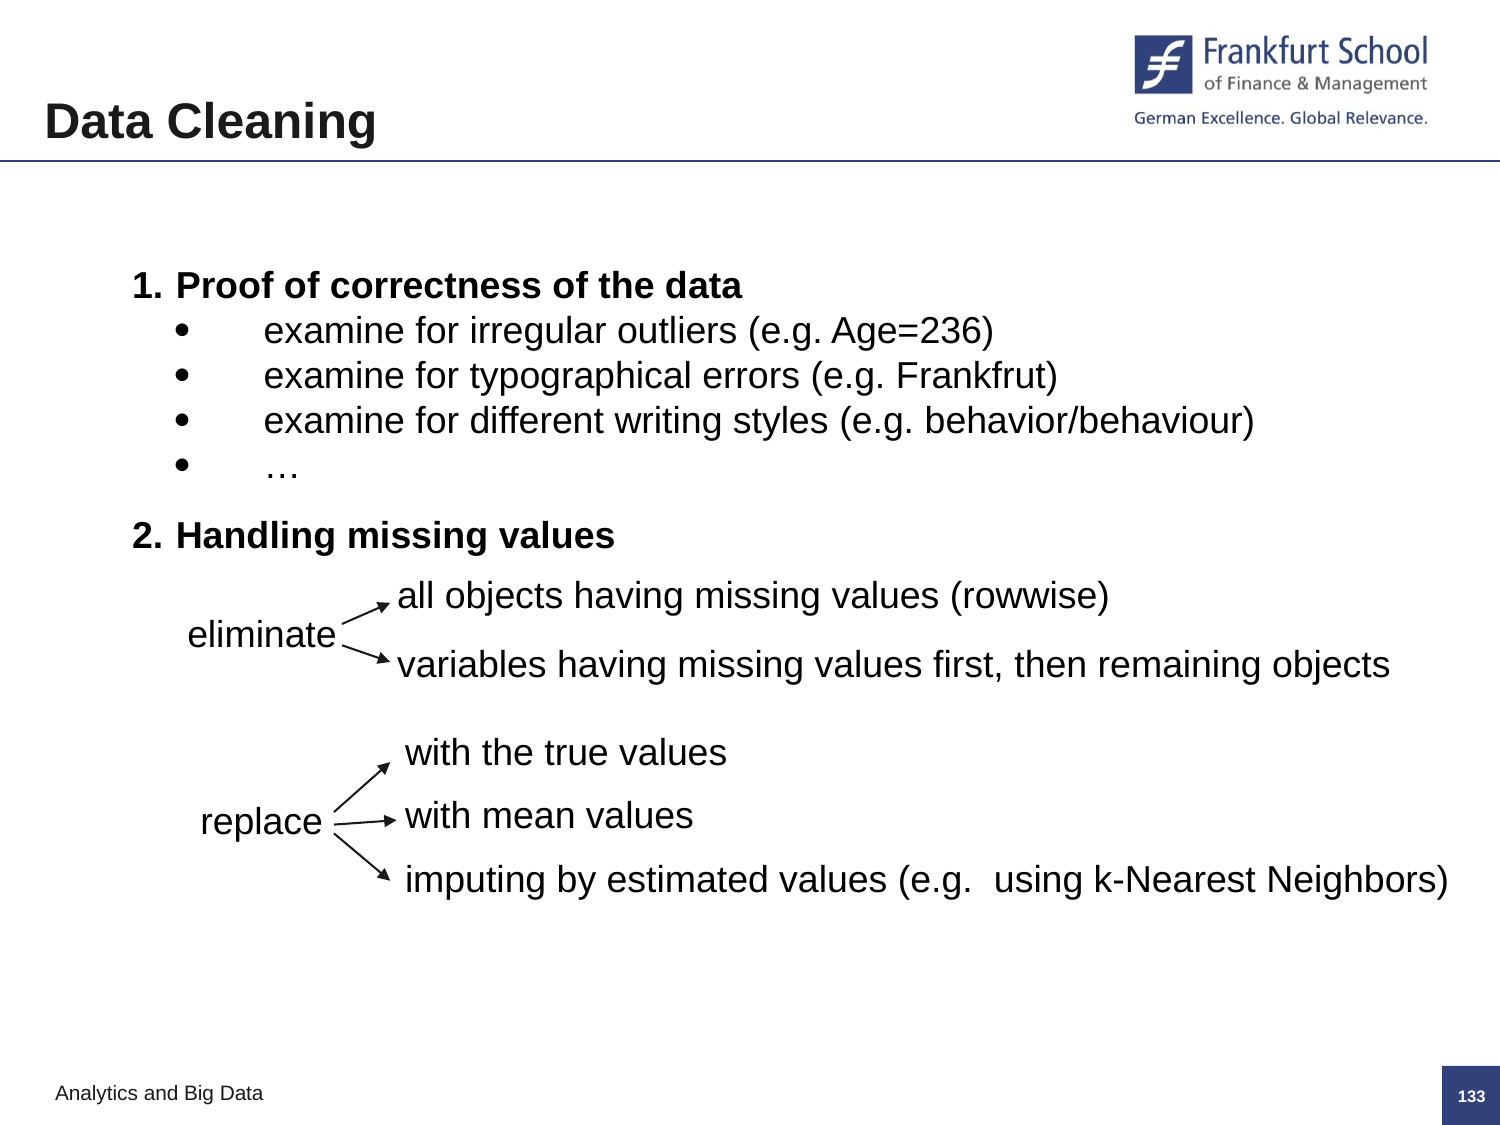

Data Cleaning
Proof of correctness of the data
•	examine for irregular outliers (e.g. Age=236)
•	examine for typographical errors (e.g. Frankfrut)
•	examine for different writing styles (e.g. behavior/behaviour)
•	…
Handling missing values
all objects having missing values (rowwise)
eliminate
variables having missing values first, then remaining objects
with the true values
with mean values
imputing by estimated values (e.g.  using k-Nearest Neighbors)
replace
133